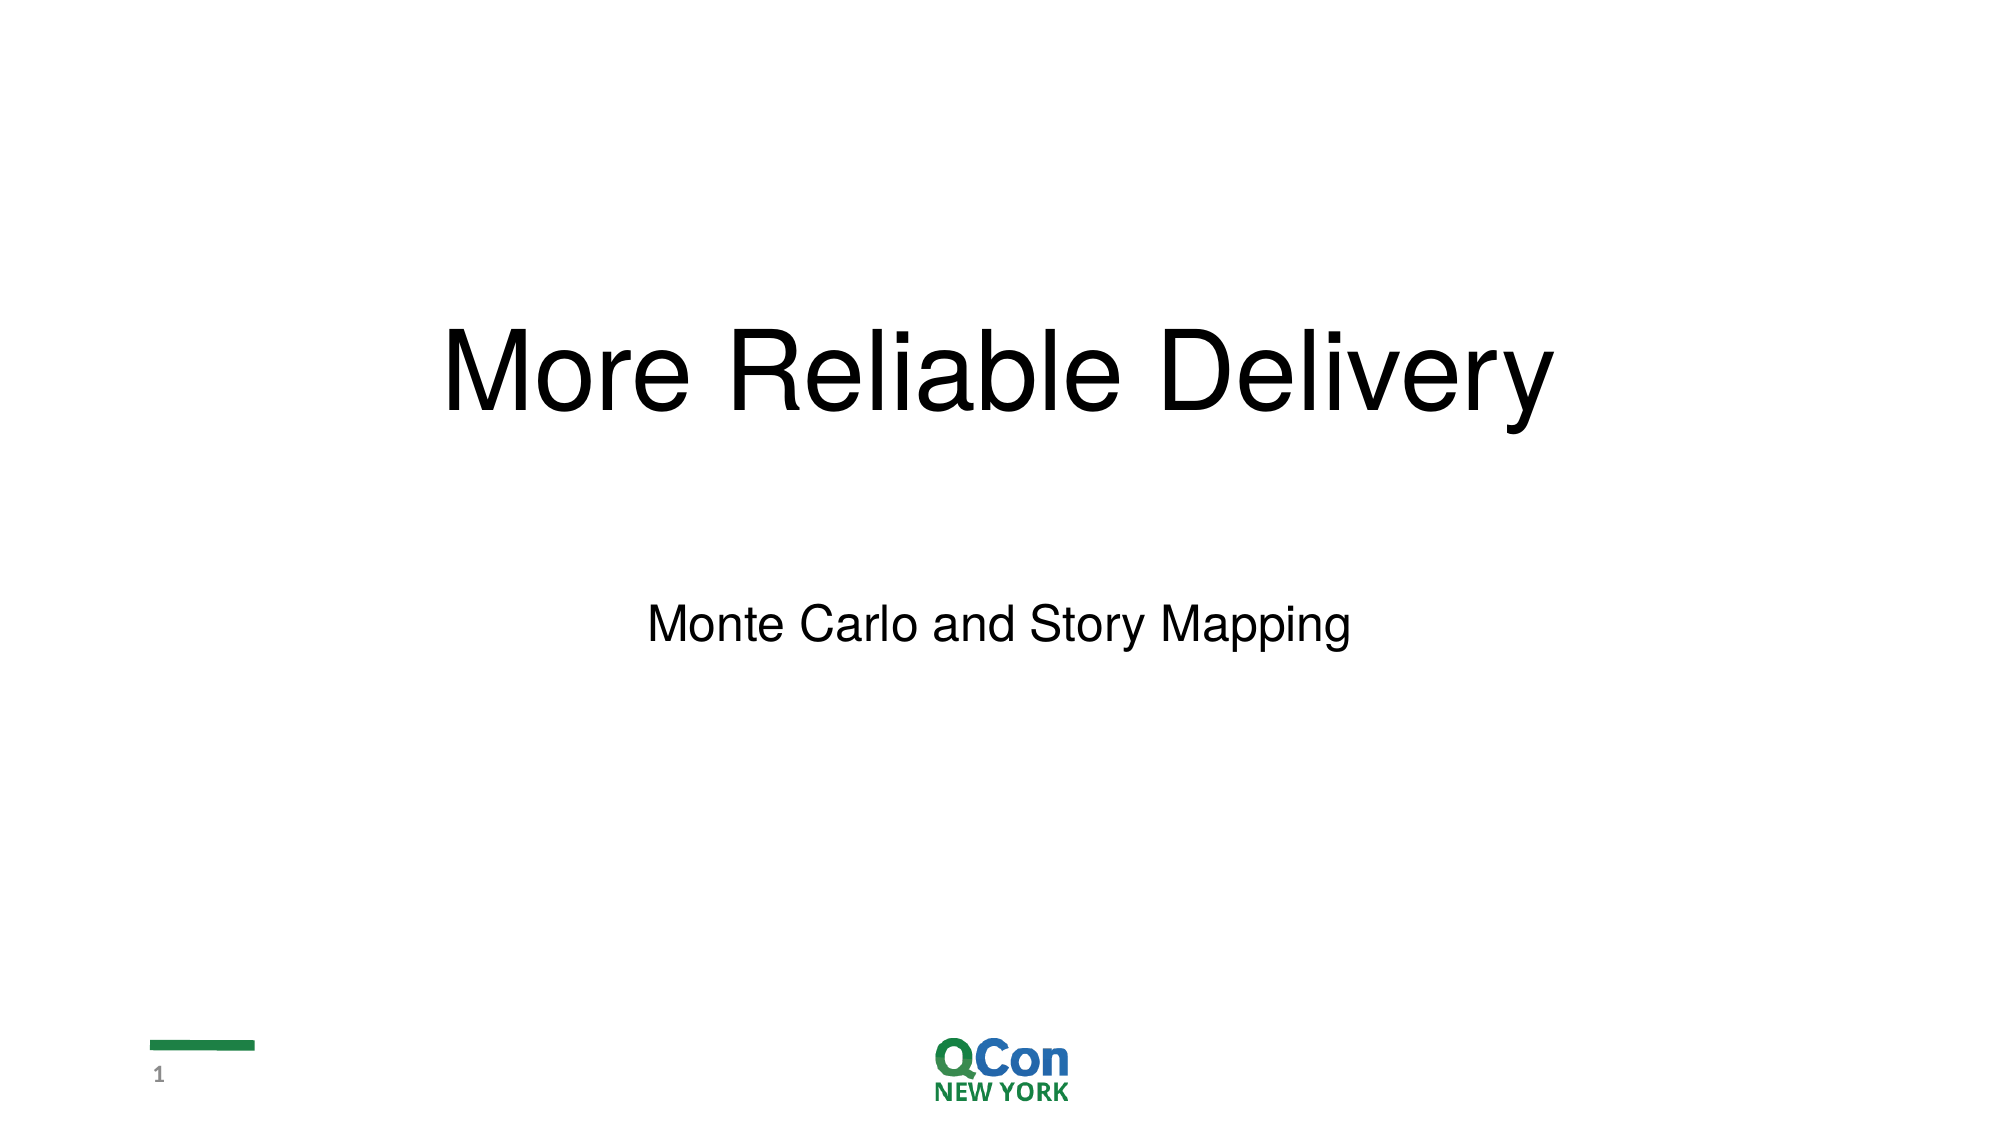

# More Reliable Delivery
Monte Carlo and Story Mapping
1